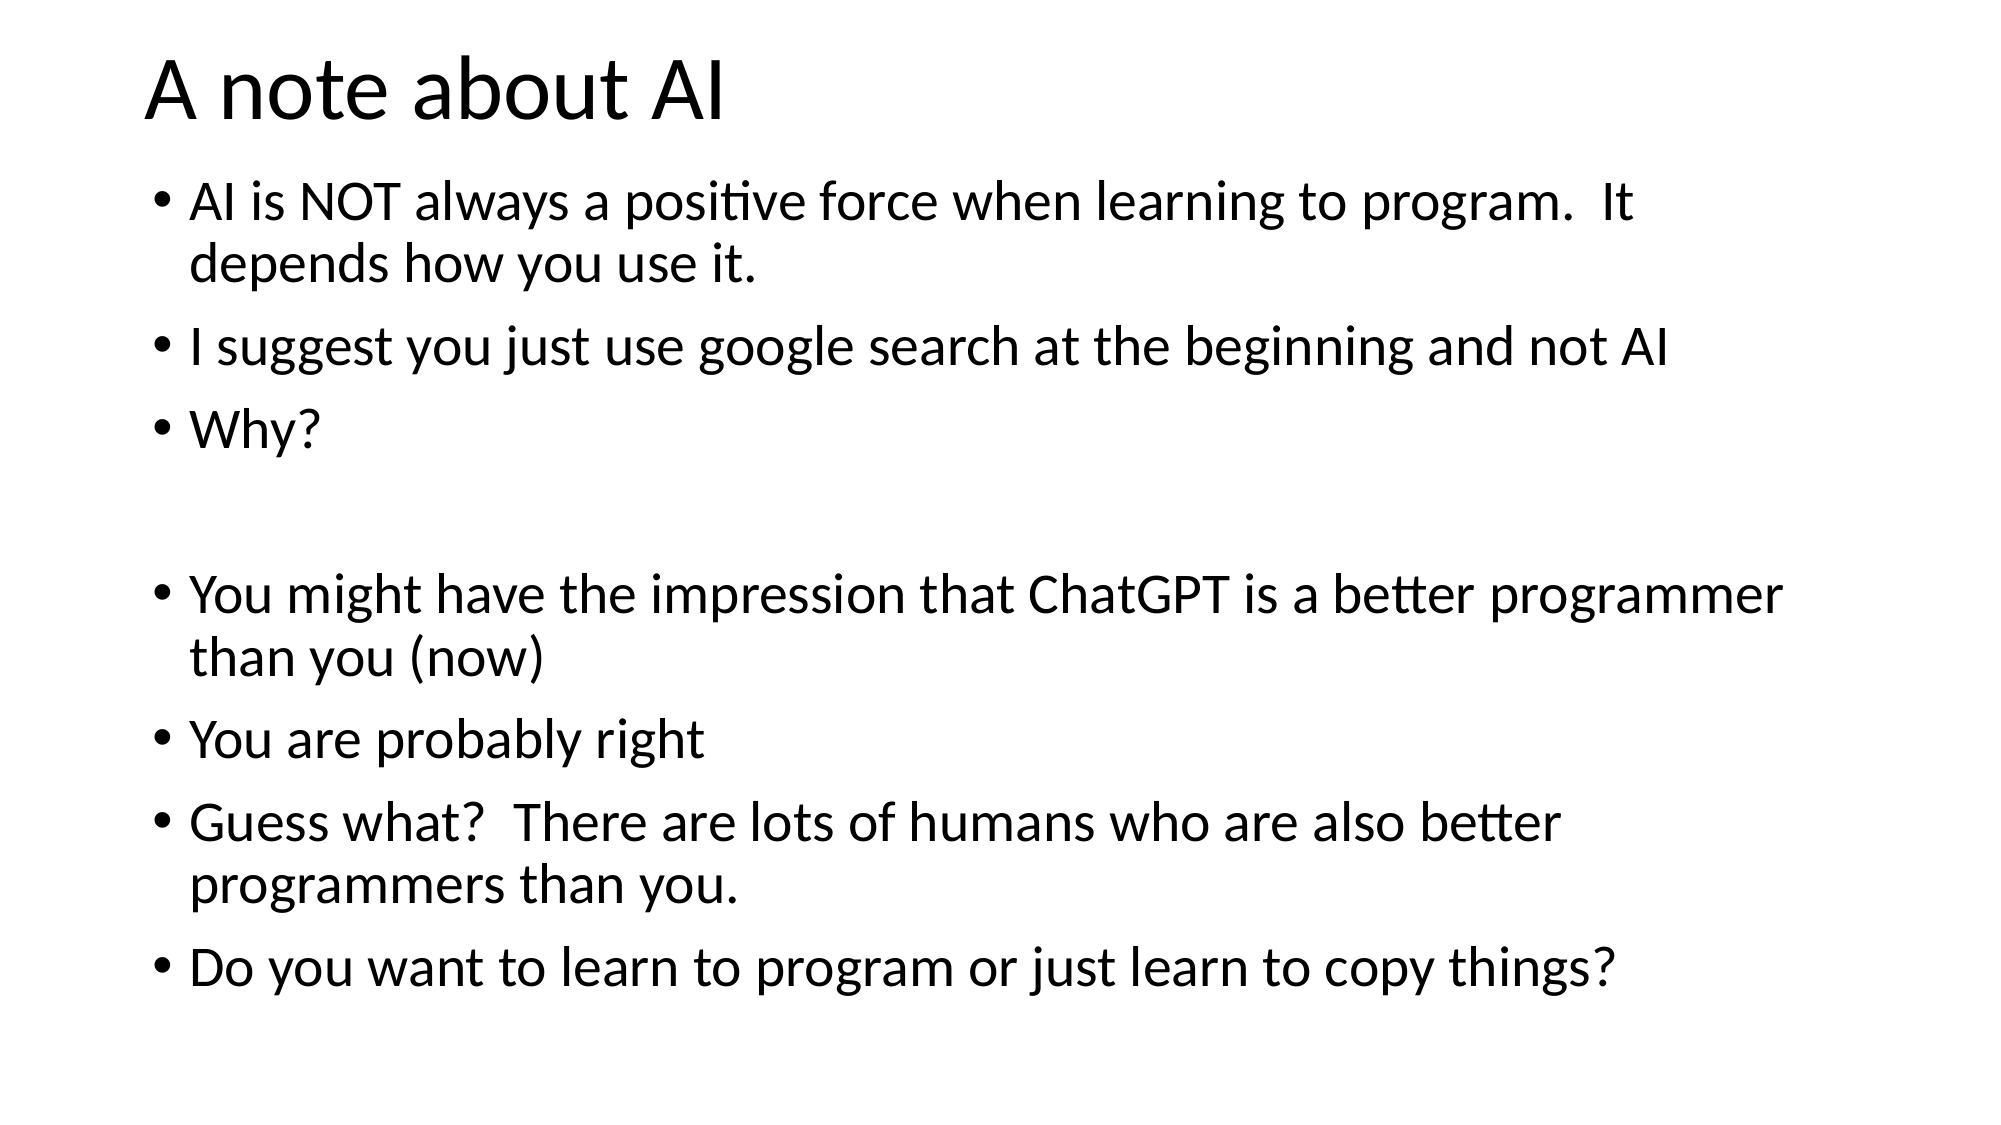

# A note about AI
AI is NOT always a positive force when learning to program.  It depends how you use it.
I suggest you just use google search at the beginning and not AI
Why?

You might have the impression that ChatGPT is a better programmer than you (now)
You are probably right
Guess what?  There are lots of humans who are also better programmers than you.
Do you want to learn to program or just learn to copy things?